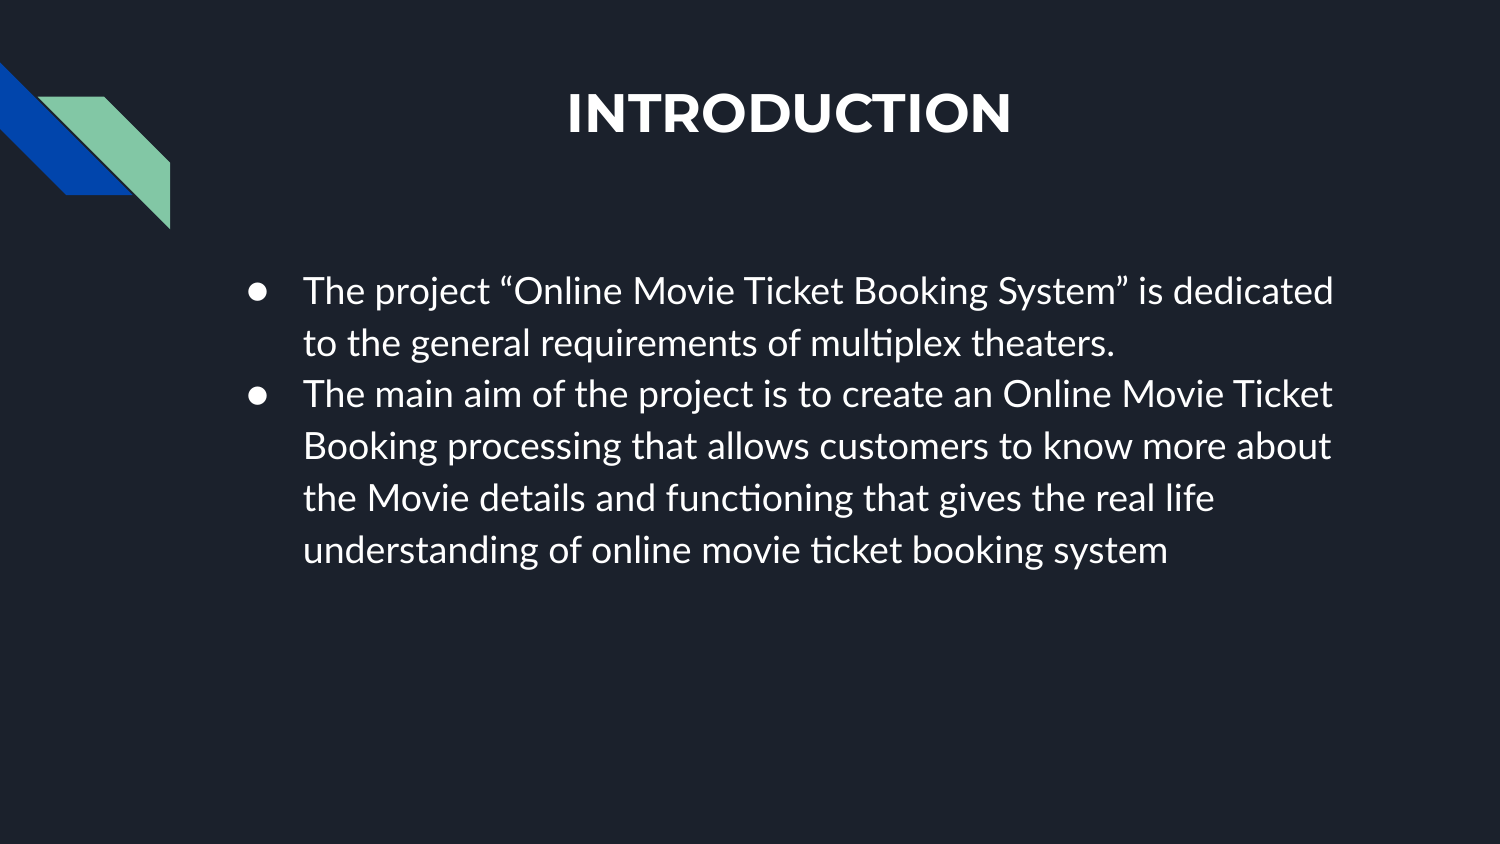

# INTRODUCTION
The project “Online Movie Ticket Booking System” is dedicated to the general requirements of multiplex theaters.
The main aim of the project is to create an Online Movie Ticket Booking processing that allows customers to know more about the Movie details and functioning that gives the real life understanding of online movie ticket booking system